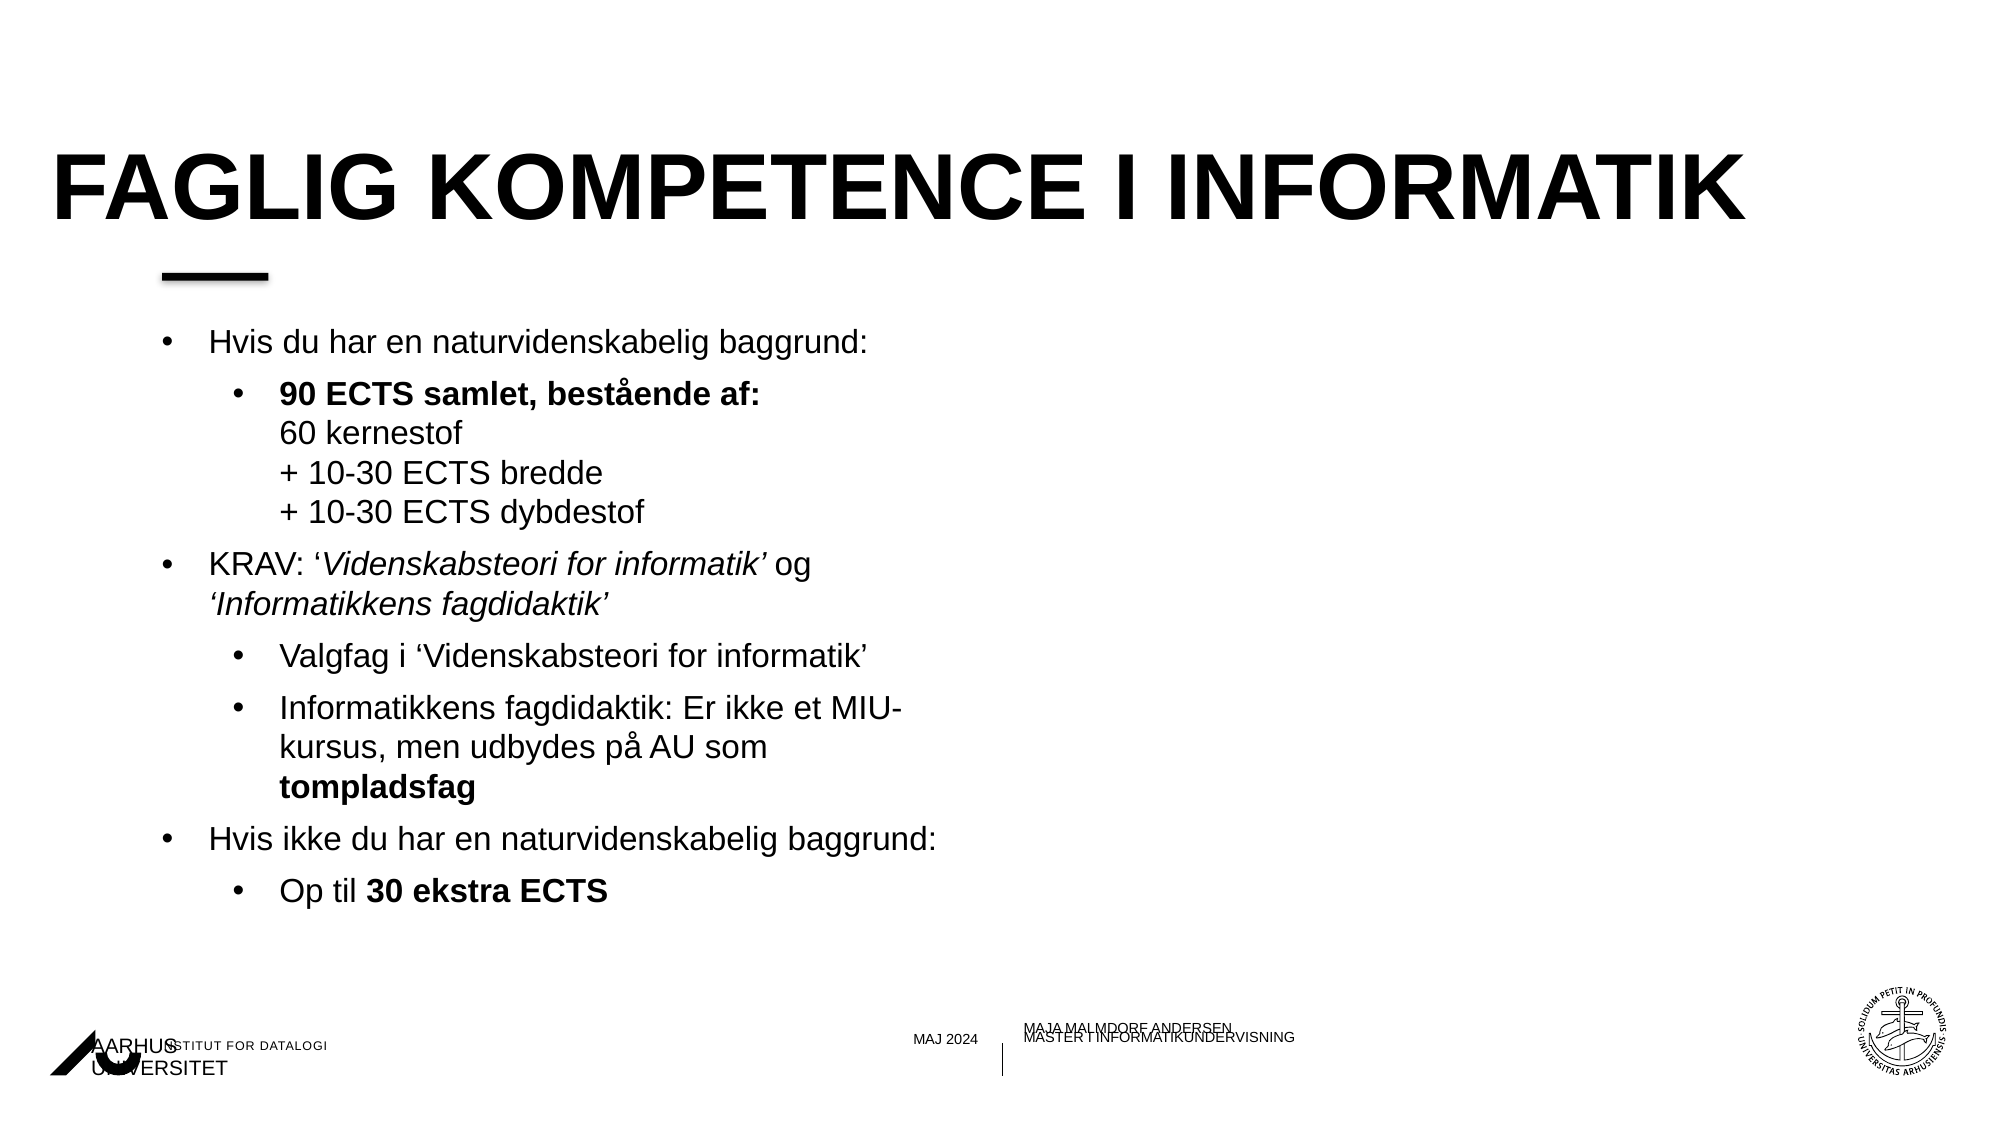

# Faglig kompetence i informatik

Hvis du har en naturvidenskabelig baggrund:
90 ECTS samlet, bestående af:
60 kernestof
+ 10-30 ECTS bredde
+ 10-30 ECTS dybdestof
KRAV: ‘Videnskabsteori for informatik’ og ‘Informatikkens fagdidaktik’
Valgfag i ‘Videnskabsteori for informatik’
Informatikkens fagdidaktik: Er ikke et MIU-kursus, men udbydes på AU som tompladsfag
Hvis ikke du har en naturvidenskabelig baggrund:
Op til 30 ekstra ECTS